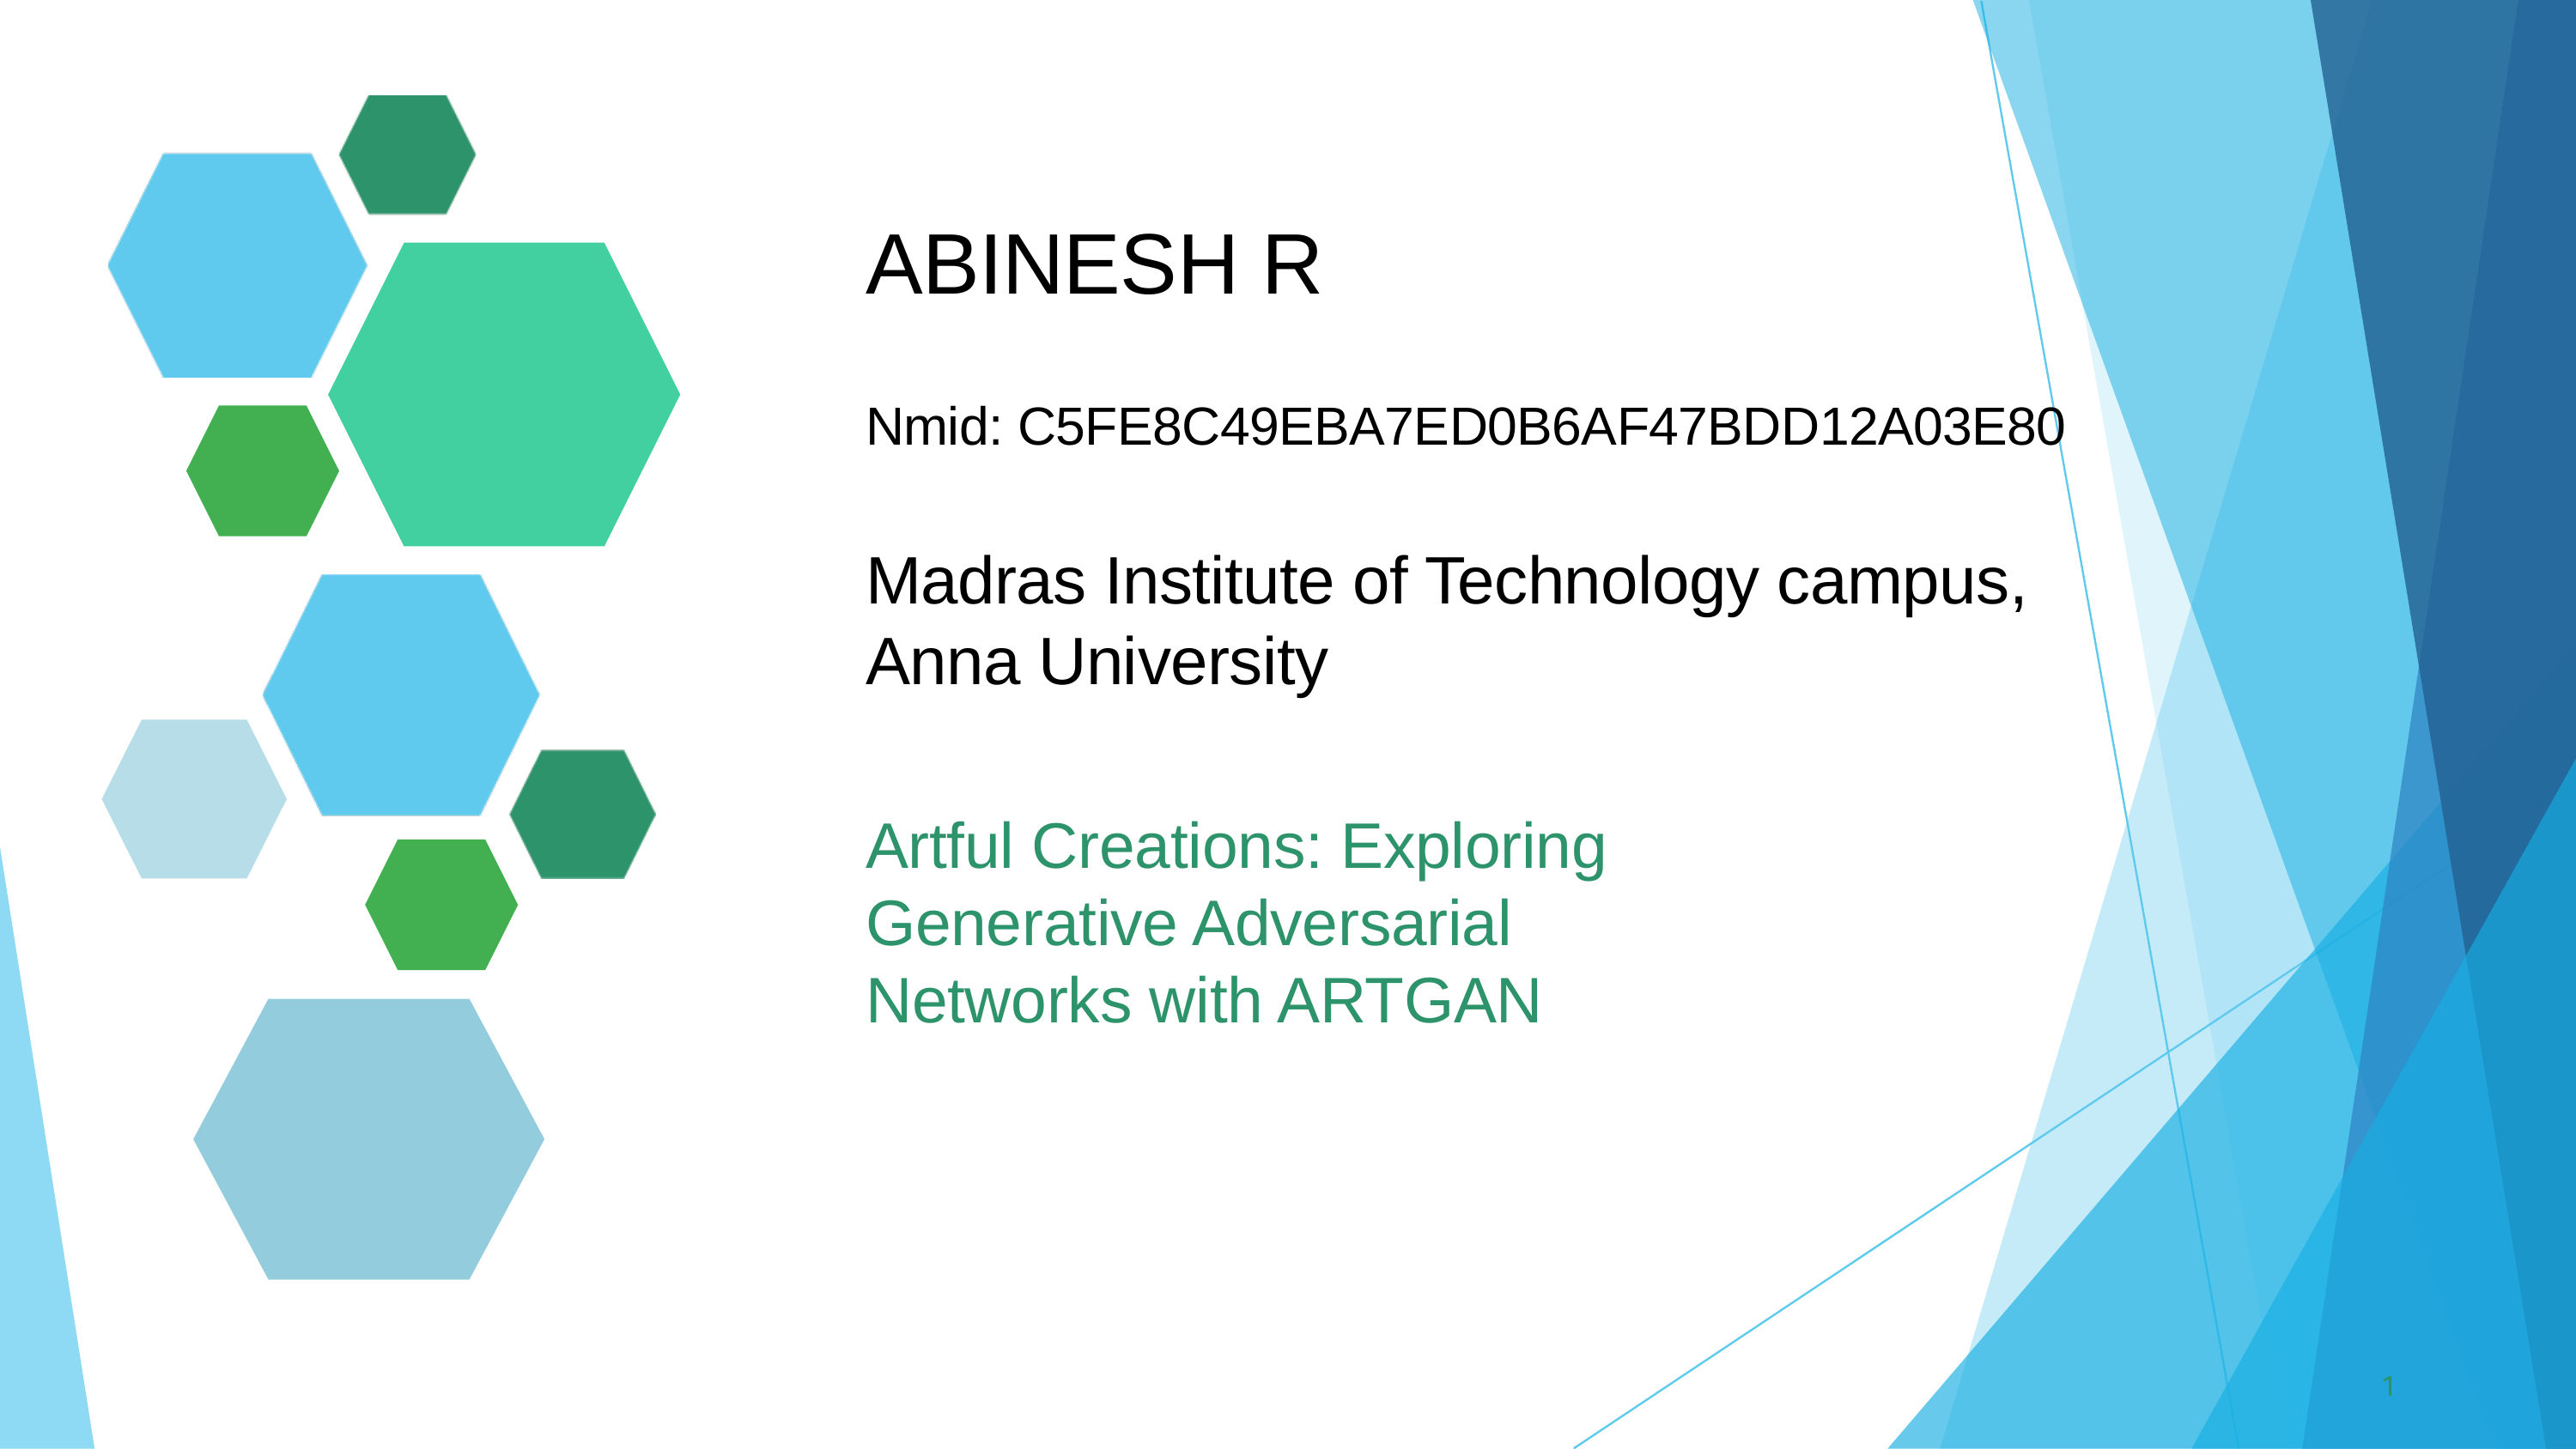

ABINESH R

Nmid: C5FE8C49EBA7ED0B6AF47BDD12A03E80

Madras Institute of Technology campus, Anna University

Artful Creations: Exploring Generative Adversarial Networks with ARTGAN

1